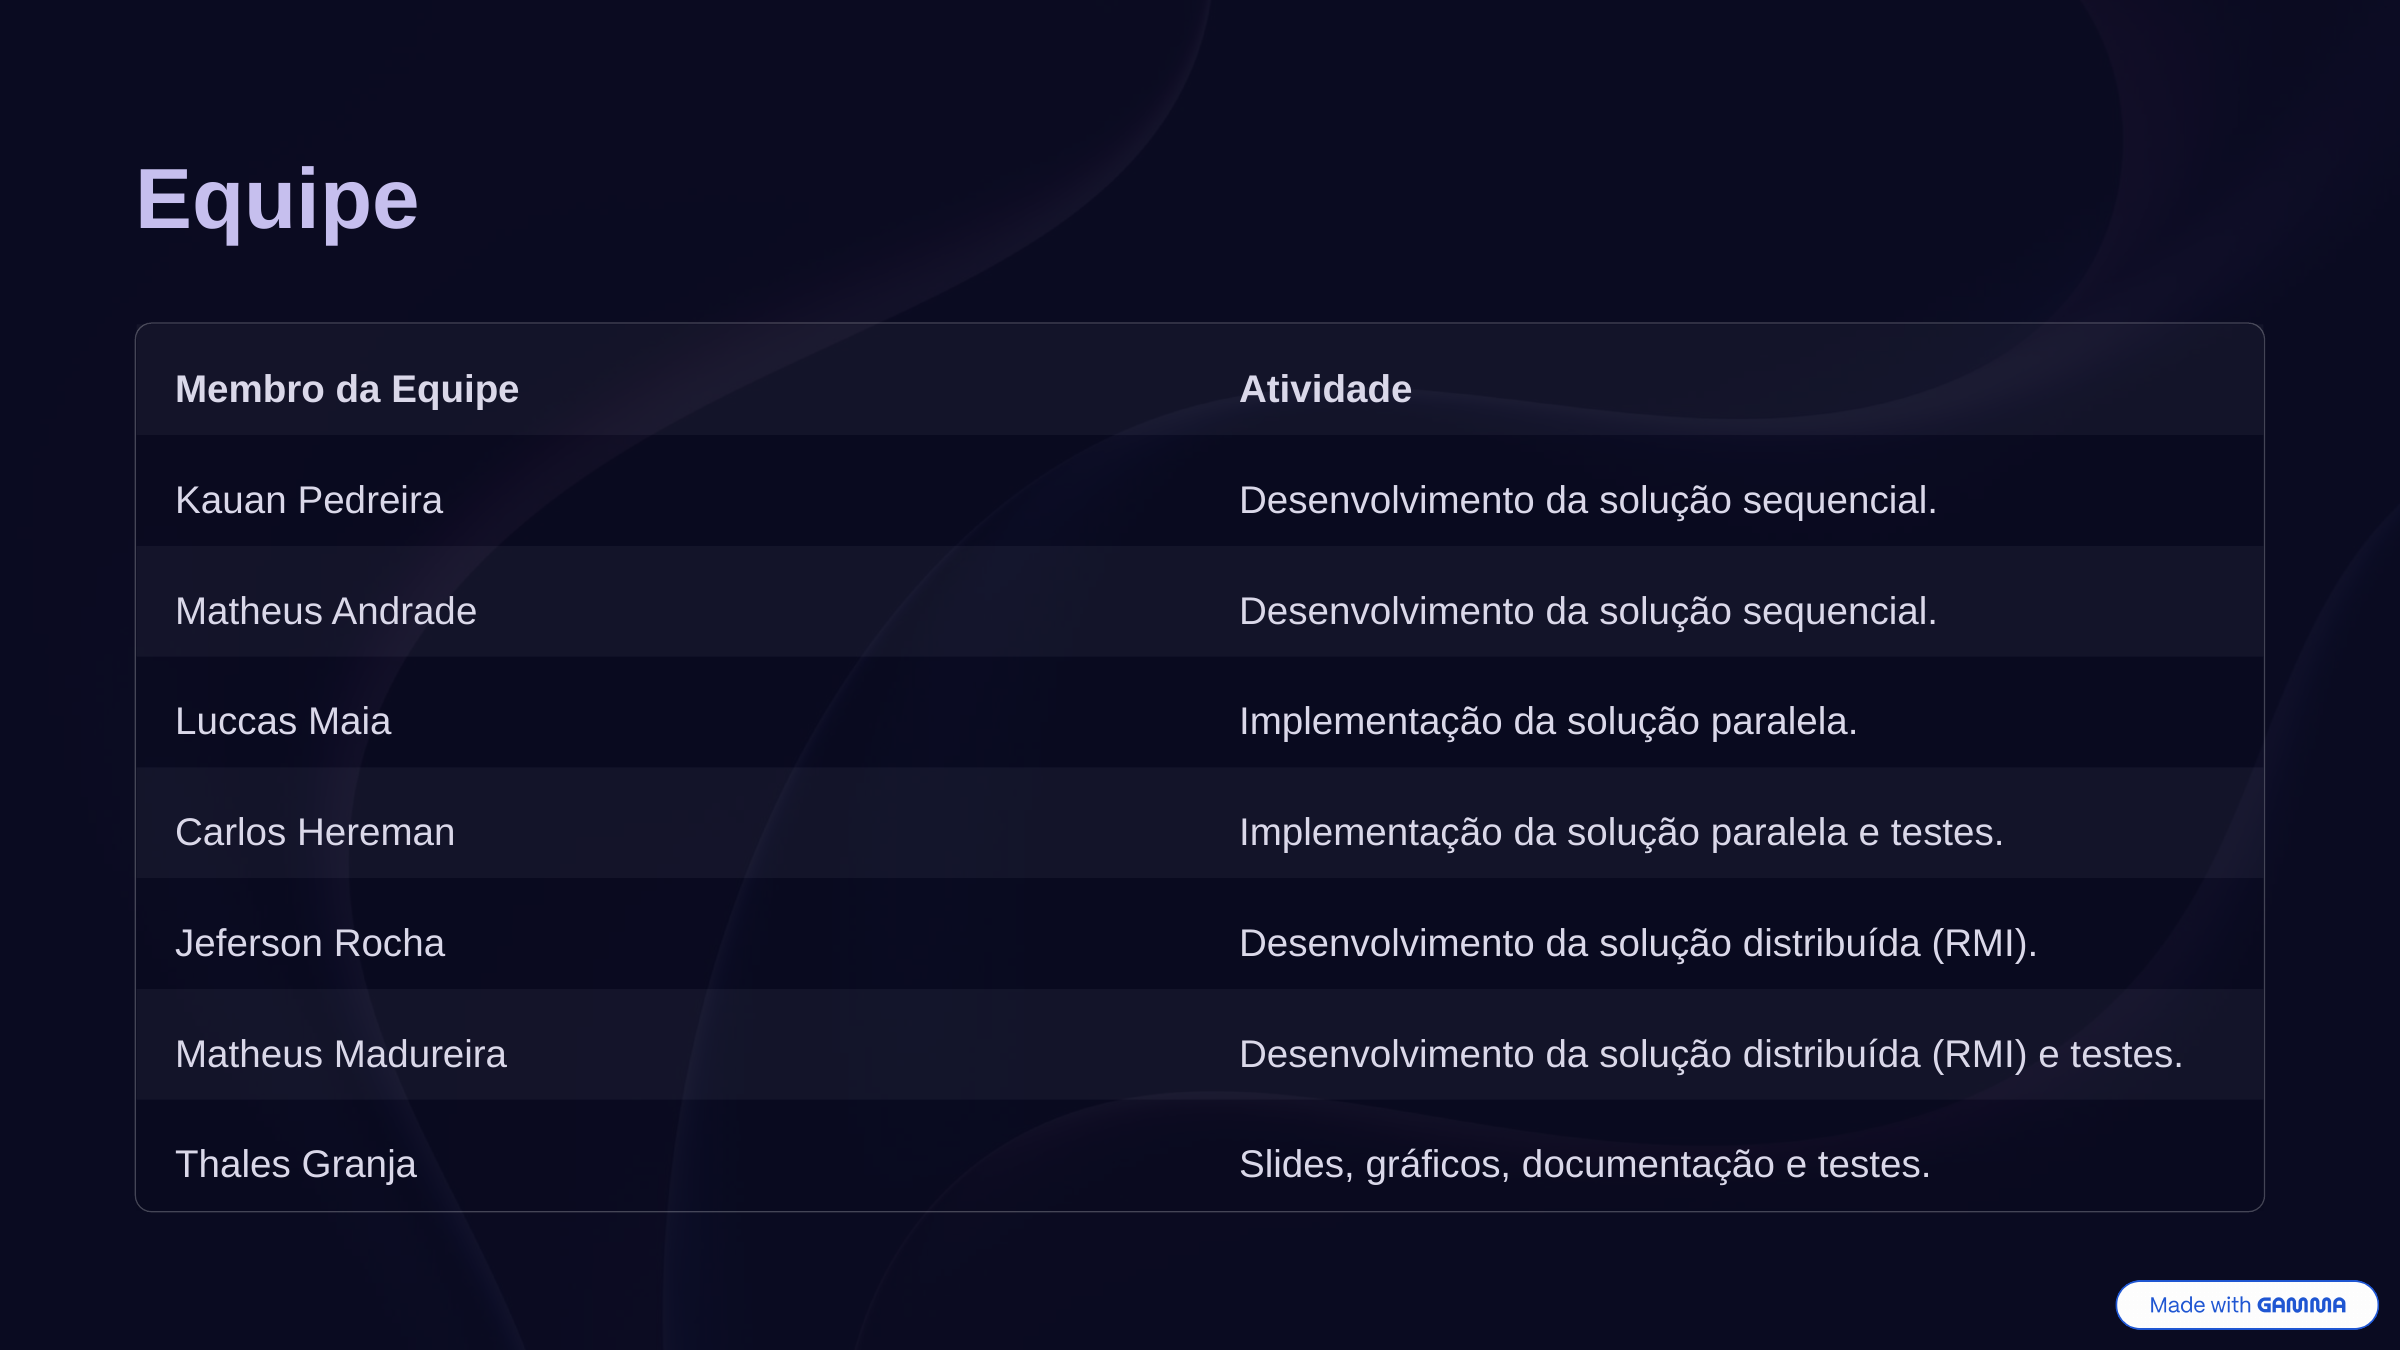

Equipe

Membro da Equipe
Atividade

Kauan Pedreira
Desenvolvimento da solução sequencial.

Matheus Andrade
Desenvolvimento da solução sequencial.

Luccas Maia
Implementação da solução paralela.

Carlos Hereman
Implementação da solução paralela e testes.

Jeferson Rocha
Desenvolvimento da solução distribuída (RMI).

Matheus Madureira
Desenvolvimento da solução distribuída (RMI) e testes.

Thales Granja
Slides, gráficos, documentação e testes.